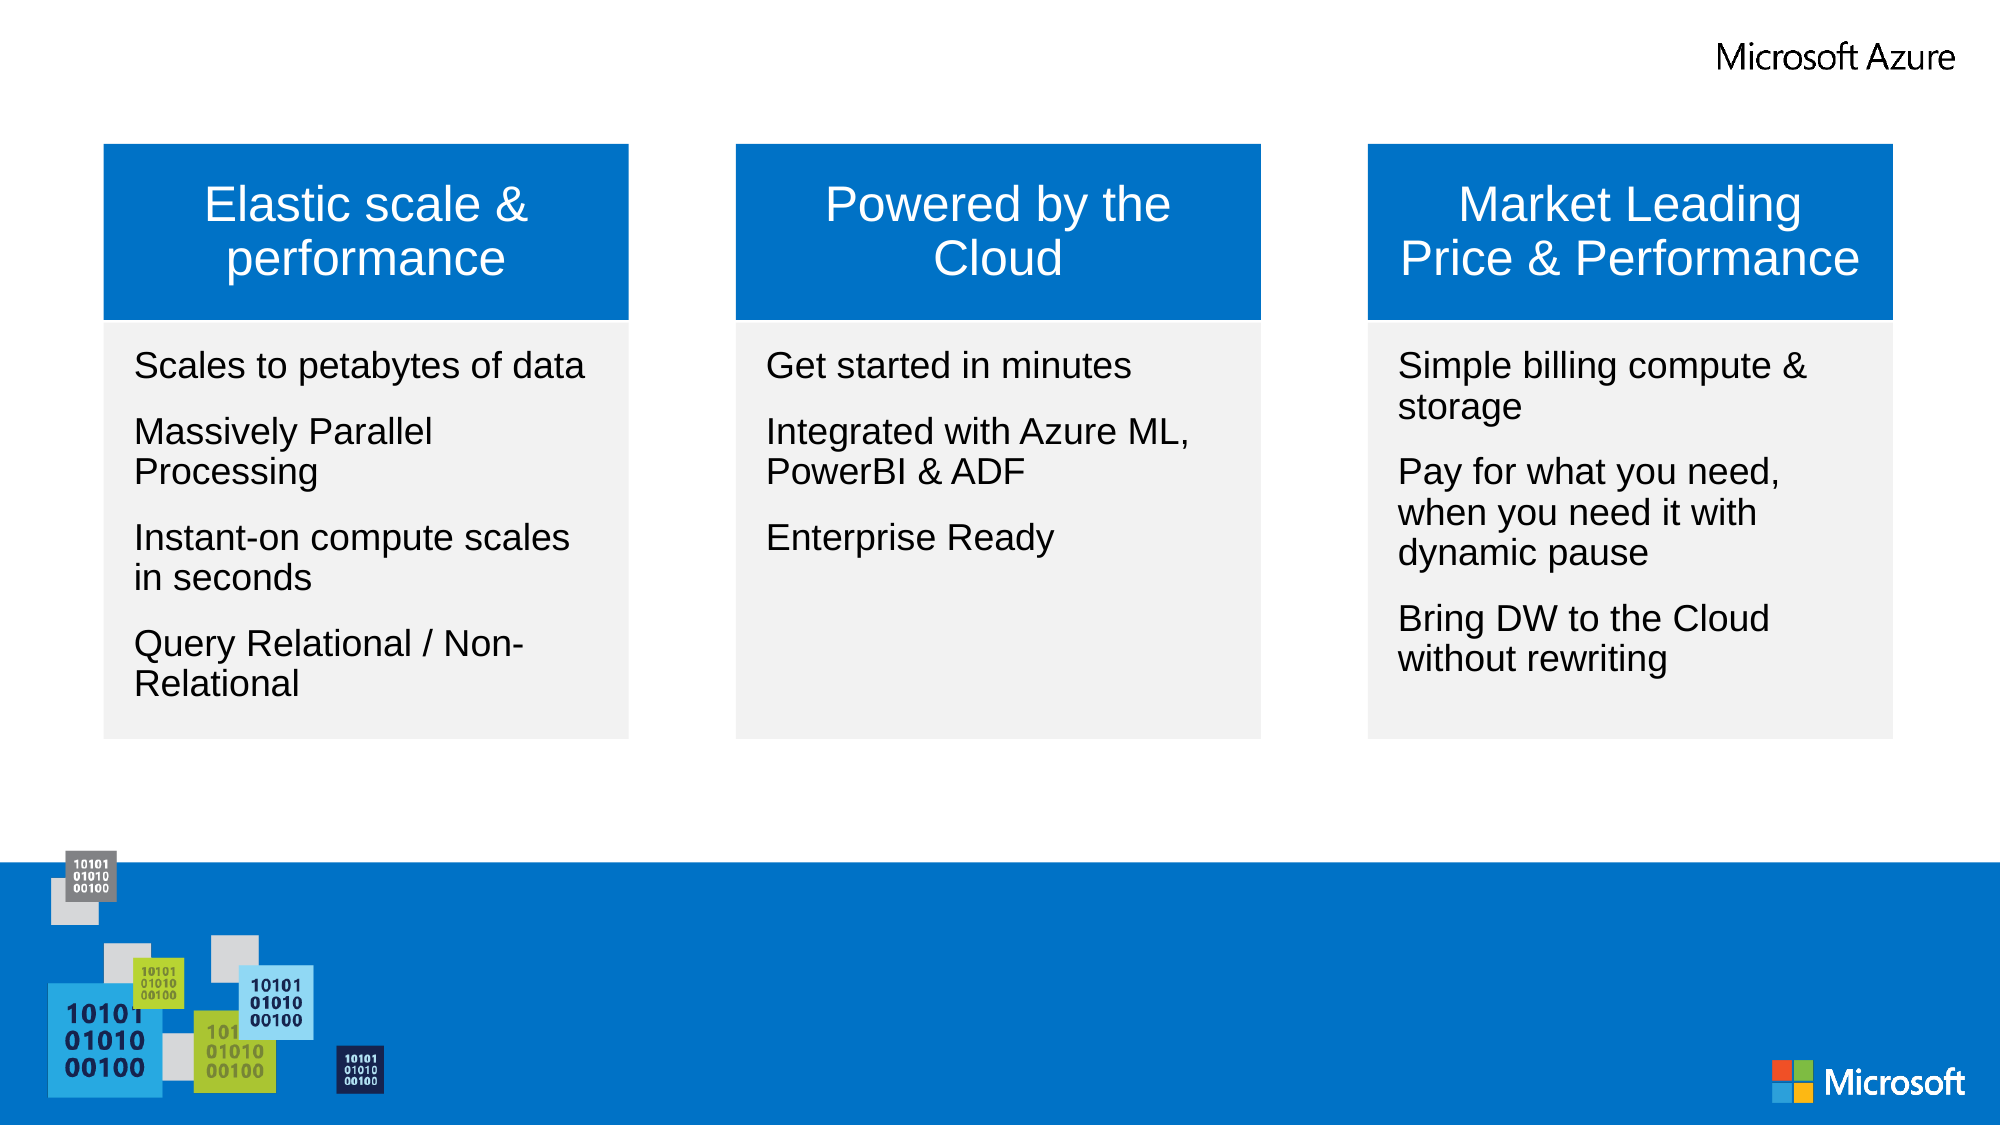

Elastic scale & performance
Powered by the Cloud
Market Leading Price & Performance

Scales to petabytes of data
Massively Parallel Processing
Instant-on compute scales in seconds
Query Relational / Non-Relational
Get started in minutes
Integrated with Azure ML, PowerBI & ADF
Enterprise Ready

Simple billing compute & storage
Pay for what you need, when you need it with dynamic pause
Bring DW to the Cloud without rewriting